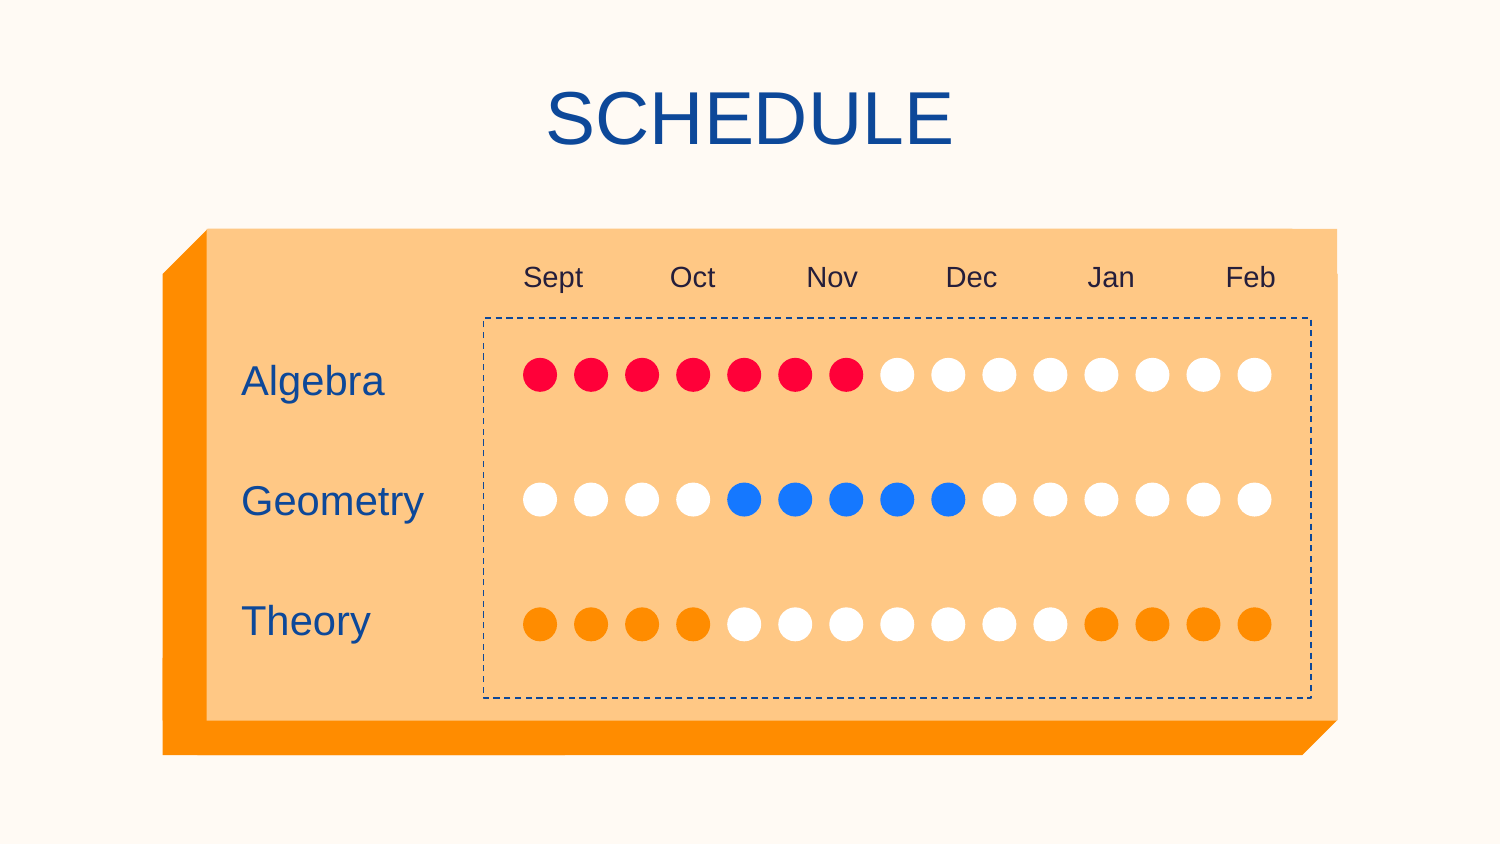

# SCHEDULE

Sept
Oct
Nov
Dec
Jan
Feb

Algebra

Geometry

Theory